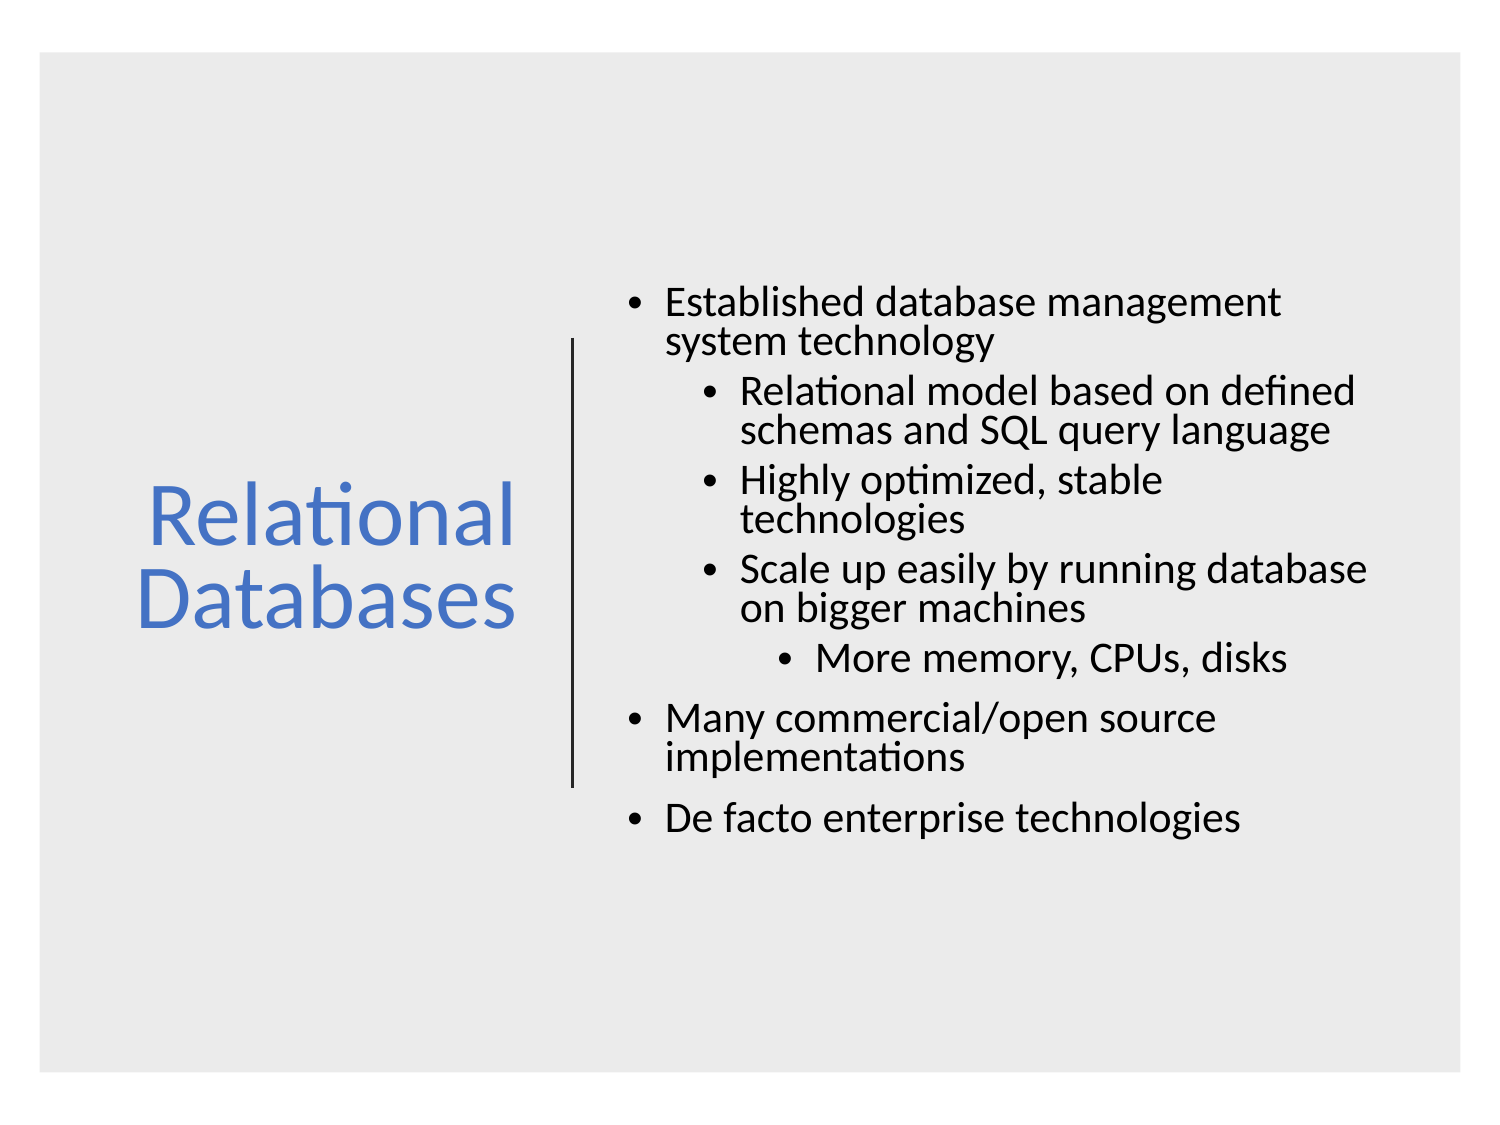

# Relational Databases
Established database management system technology
Relational model based on defined schemas and SQL query language
Highly optimized, stable technologies
Scale up easily by running database on bigger machines
More memory, CPUs, disks
Many commercial/open source implementations
De facto enterprise technologies